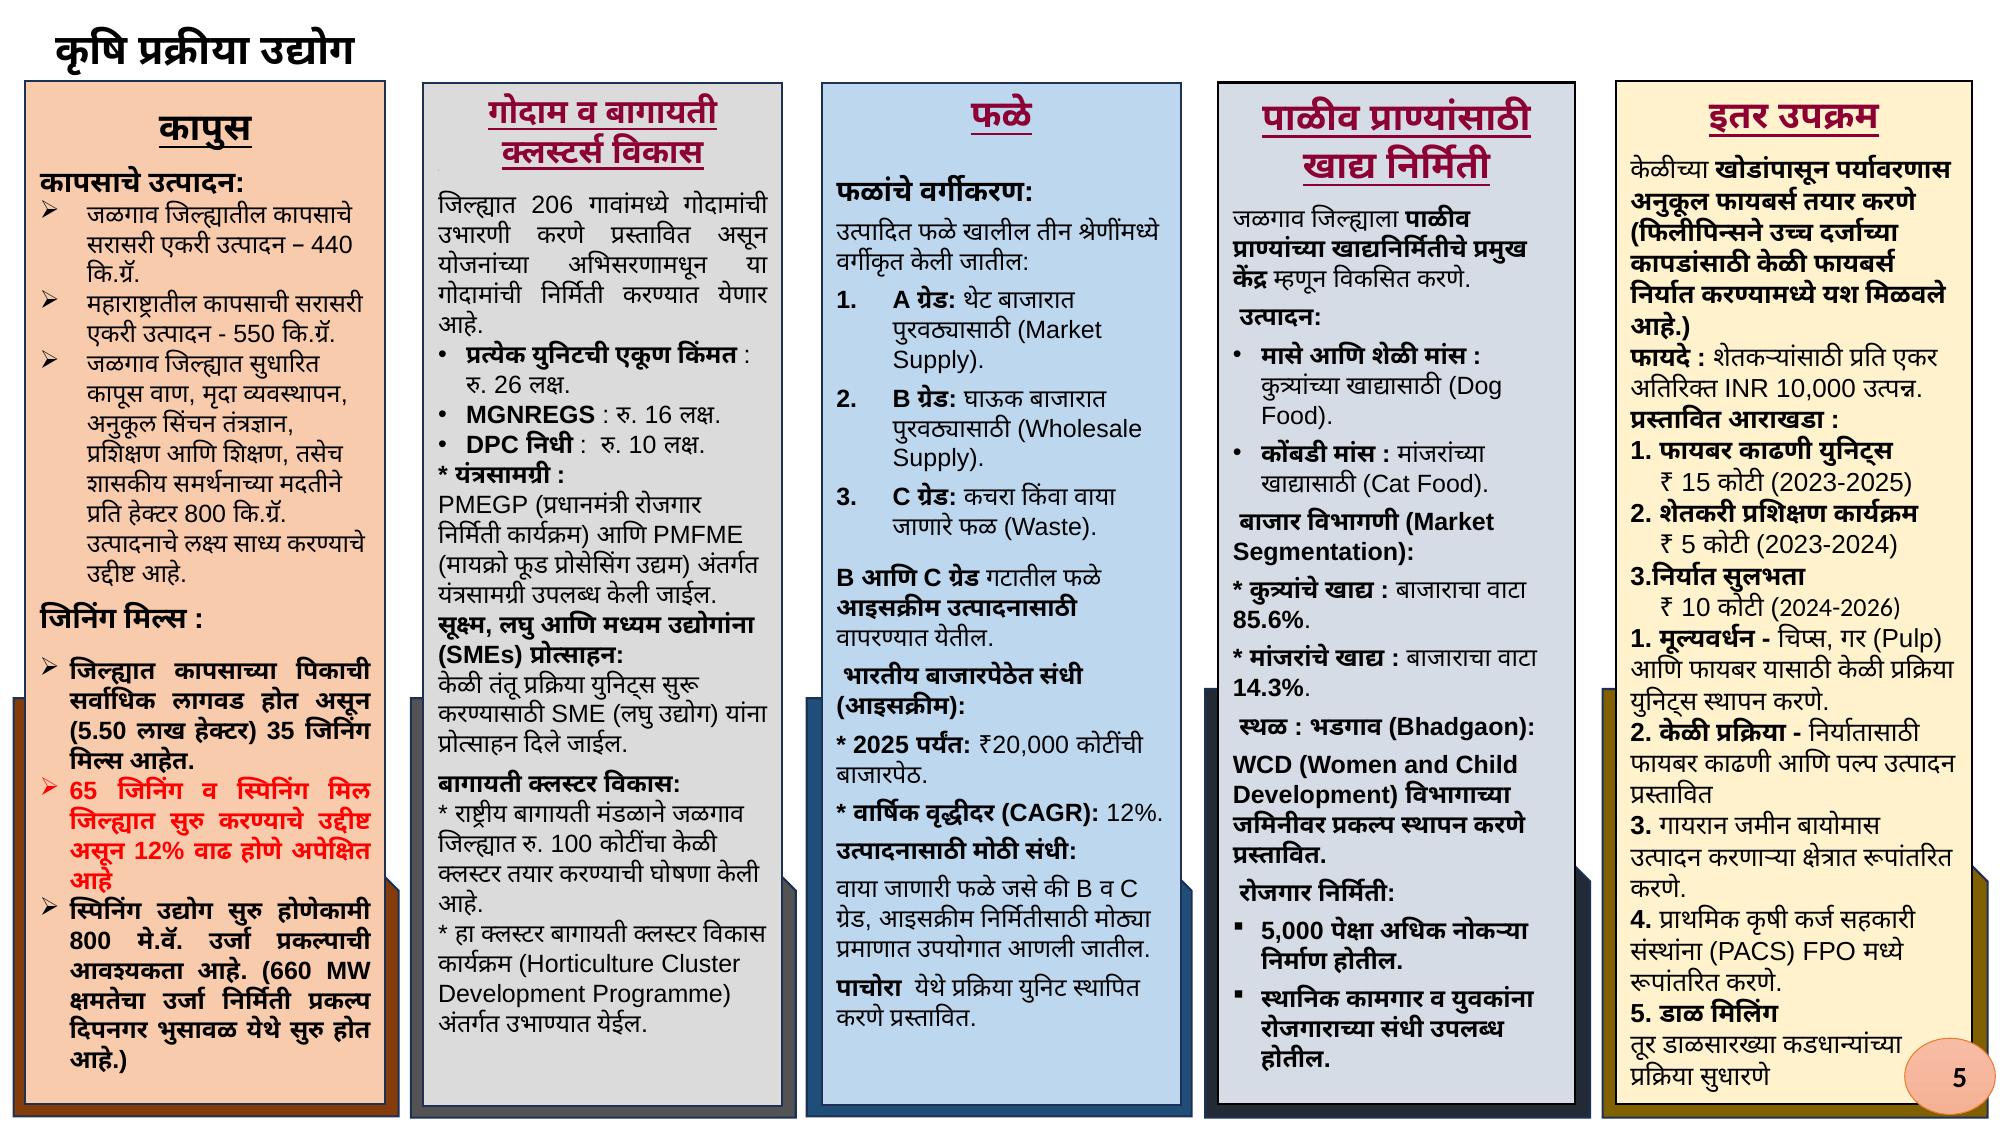

कृषि प्रक्रीया उद्योग

कापुस

कापसाचे उत्पादन:
जळगाव जिल्ह्यातील कापसाचे सरासरी एकरी उत्पादन – 440 कि.ग्रॅ.
महाराष्ट्रातील कापसाची सरासरी एकरी उत्पादन - 550 कि.ग्रॅ.
जळगाव जिल्ह्यात सुधारित कापूस वाण, मृदा व्यवस्थापन, अनुकूल सिंचन तंत्रज्ञान, प्रशिक्षण आणि शिक्षण, तसेच शासकीय समर्थनाच्या मदतीने प्रति हेक्टर 800 कि.ग्रॅ. उत्पादनाचे लक्ष्य साध्य करण्याचे उद्दीष्ट आहे.

जिनिंग मिल्स :

जिल्ह्यात कापसाच्या पिकाची सर्वाधिक लागवड होत असून (5.50 लाख हेक्टर) 35 जिनिंग मिल्स आहेत.
65 जिनिंग व स्पिनिंग मिल जिल्ह्यात सुरु करण्याचे उद्दीष्ट असून 12% वाढ होणे अपेक्षित आहे
स्पिनिंग उद्योग सुरु होणेकामी 800 मे.वॅ. उर्जा प्रकल्पाची आवश्यकता आहे. (660 MW क्षमतेचा उर्जा निर्मिती प्रकल्प दिपनगर भुसावळ येथे सुरु होत आहे.)

इतर उपक्रम
केळीच्या खोडांपासून पर्यावरणास अनुकूल फायबर्स तयार करणे (फिलीपिन्सने उच्च दर्जाच्या कापडांसाठी केळी फायबर्स निर्यात करण्यामध्ये यश मिळवले आहे.)
फायदे : शेतकऱ्यांसाठी प्रति एकर अतिरिक्त INR 10,000 उत्पन्न.
प्रस्तावित आराखडा :
1. फायबर काढणी युनिट्स
    ₹ 15 कोटी (2023-2025)
2. शेतकरी प्रशिक्षण कार्यक्रम
    ₹ 5 कोटी (2023-2024)
3.निर्यात सुलभता
    ₹ 10 कोटी (2024-2026)
1. मूल्यवर्धन - चिप्स, गर (Pulp) आणि फायबर यासाठी केळी प्रक्रिया युनिट्स स्थापन करणे.
2. केळी प्रक्रिया - निर्यातासाठी फायबर काढणी आणि पल्प उत्पादन प्रस्तावित
3. गायरान जमीन बायोमास उत्पादन करणाऱ्या क्षेत्रात रूपांतरित करणे.
4. प्राथमिक कृषी कर्ज सहकारी संस्थांना (PACS) FPO मध्ये रूपांतरित करणे.
5. डाळ मिलिंग
तूर डाळसारख्या कडधान्यांच्या प्रक्रिया सुधारणे

गोदाम व बागायती क्लस्टर्स विकास
\
जिल्ह्यात 206 गावांमध्ये गोदामांची उभारणी करणे प्रस्तावित असून योजनांच्या अभिसरणामधून या गोदामांची निर्मिती करण्यात येणार आहे.
प्रत्येक युनिटची एकूण किंमत : रु. 26 लक्ष.
MGNREGS : रु. 16 लक्ष.
DPC निधी :  रु. 10 लक्ष.
* यंत्रसामग्री :
PMEGP (प्रधानमंत्री रोजगार निर्मिती कार्यक्रम) आणि PMFME (मायक्रो फूड प्रोसेसिंग उद्यम) अंतर्गत यंत्रसामग्री उपलब्ध केली जाईल.
सूक्ष्म, लघु आणि मध्यम उद्योगांना (SMEs) प्रोत्साहन:
केळी तंतू प्रक्रिया युनिट्स सुरू करण्यासाठी SME (लघु उद्योग) यांना प्रोत्साहन दिले जाईल.

बागायती क्लस्टर विकास:
* राष्ट्रीय बागायती मंडळाने जळगाव जिल्ह्यात रु. 100 कोटींचा केळी क्लस्टर तयार करण्याची घोषणा केली आहे.
* हा क्लस्टर बागायती क्लस्टर विकास कार्यक्रम (Horticulture Cluster Development Programme) अंतर्गत उभाण्यात येईल.

फळे

फळांचे वर्गीकरण:
उत्पादित फळे खालील तीन श्रेणींमध्ये वर्गीकृत केली जातील:
A ग्रेड: थेट बाजारात पुरवठ्यासाठी (Market Supply).
B ग्रेड: घाऊक बाजारात पुरवठ्यासाठी (Wholesale Supply).
C ग्रेड: कचरा किंवा वाया जाणारे फळ (Waste).

B आणि C ग्रेड गटातील फळे आइसक्रीम उत्पादनासाठी वापरण्यात येतील.
 भारतीय बाजारपेठेत संधी (आइसक्रीम):
* 2025 पर्यंत: ₹20,000 कोटींची बाजारपेठ.
* वार्षिक वृद्धीदर (CAGR): 12%.
उत्पादनासाठी मोठी संधी:
वाया जाणारी फळे जसे की B व C ग्रेड, आइसक्रीम निर्मितीसाठी मोठ्या प्रमाणात उपयोगात आणली जातील.
पाचोरा  येथे प्रक्रिया युनिट स्थापित करणे प्रस्तावित.

पाळीव प्राण्यांसाठी खाद्य निर्मिती
जळगाव जिल्ह्याला पाळीव प्राण्यांच्या खाद्यनिर्मितीचे प्रमुख केंद्र म्हणून विकसित करणे.
 उत्पादन:
मासे आणि शेळी मांस : कुत्र्यांच्या खाद्यासाठी (Dog Food).
कोंबडी मांस : मांजरांच्या खाद्यासाठी (Cat Food).
 बाजार विभागणी (Market Segmentation):
* कुत्र्यांचे खाद्य : बाजाराचा वाटा 85.6%.
* मांजरांचे खाद्य : बाजाराचा वाटा 14.3%.
 स्थळ : भडगाव (Bhadgaon):
WCD (Women and Child Development) विभागाच्या जमिनीवर प्रकल्प स्थापन करणे प्रस्तावित.
 रोजगार निर्मिती:
5,000 पेक्षा अधिक नोकऱ्या निर्माण होतील.
स्थानिक कामगार व युवकांना रोजगाराच्या संधी उपलब्ध होतील.

5